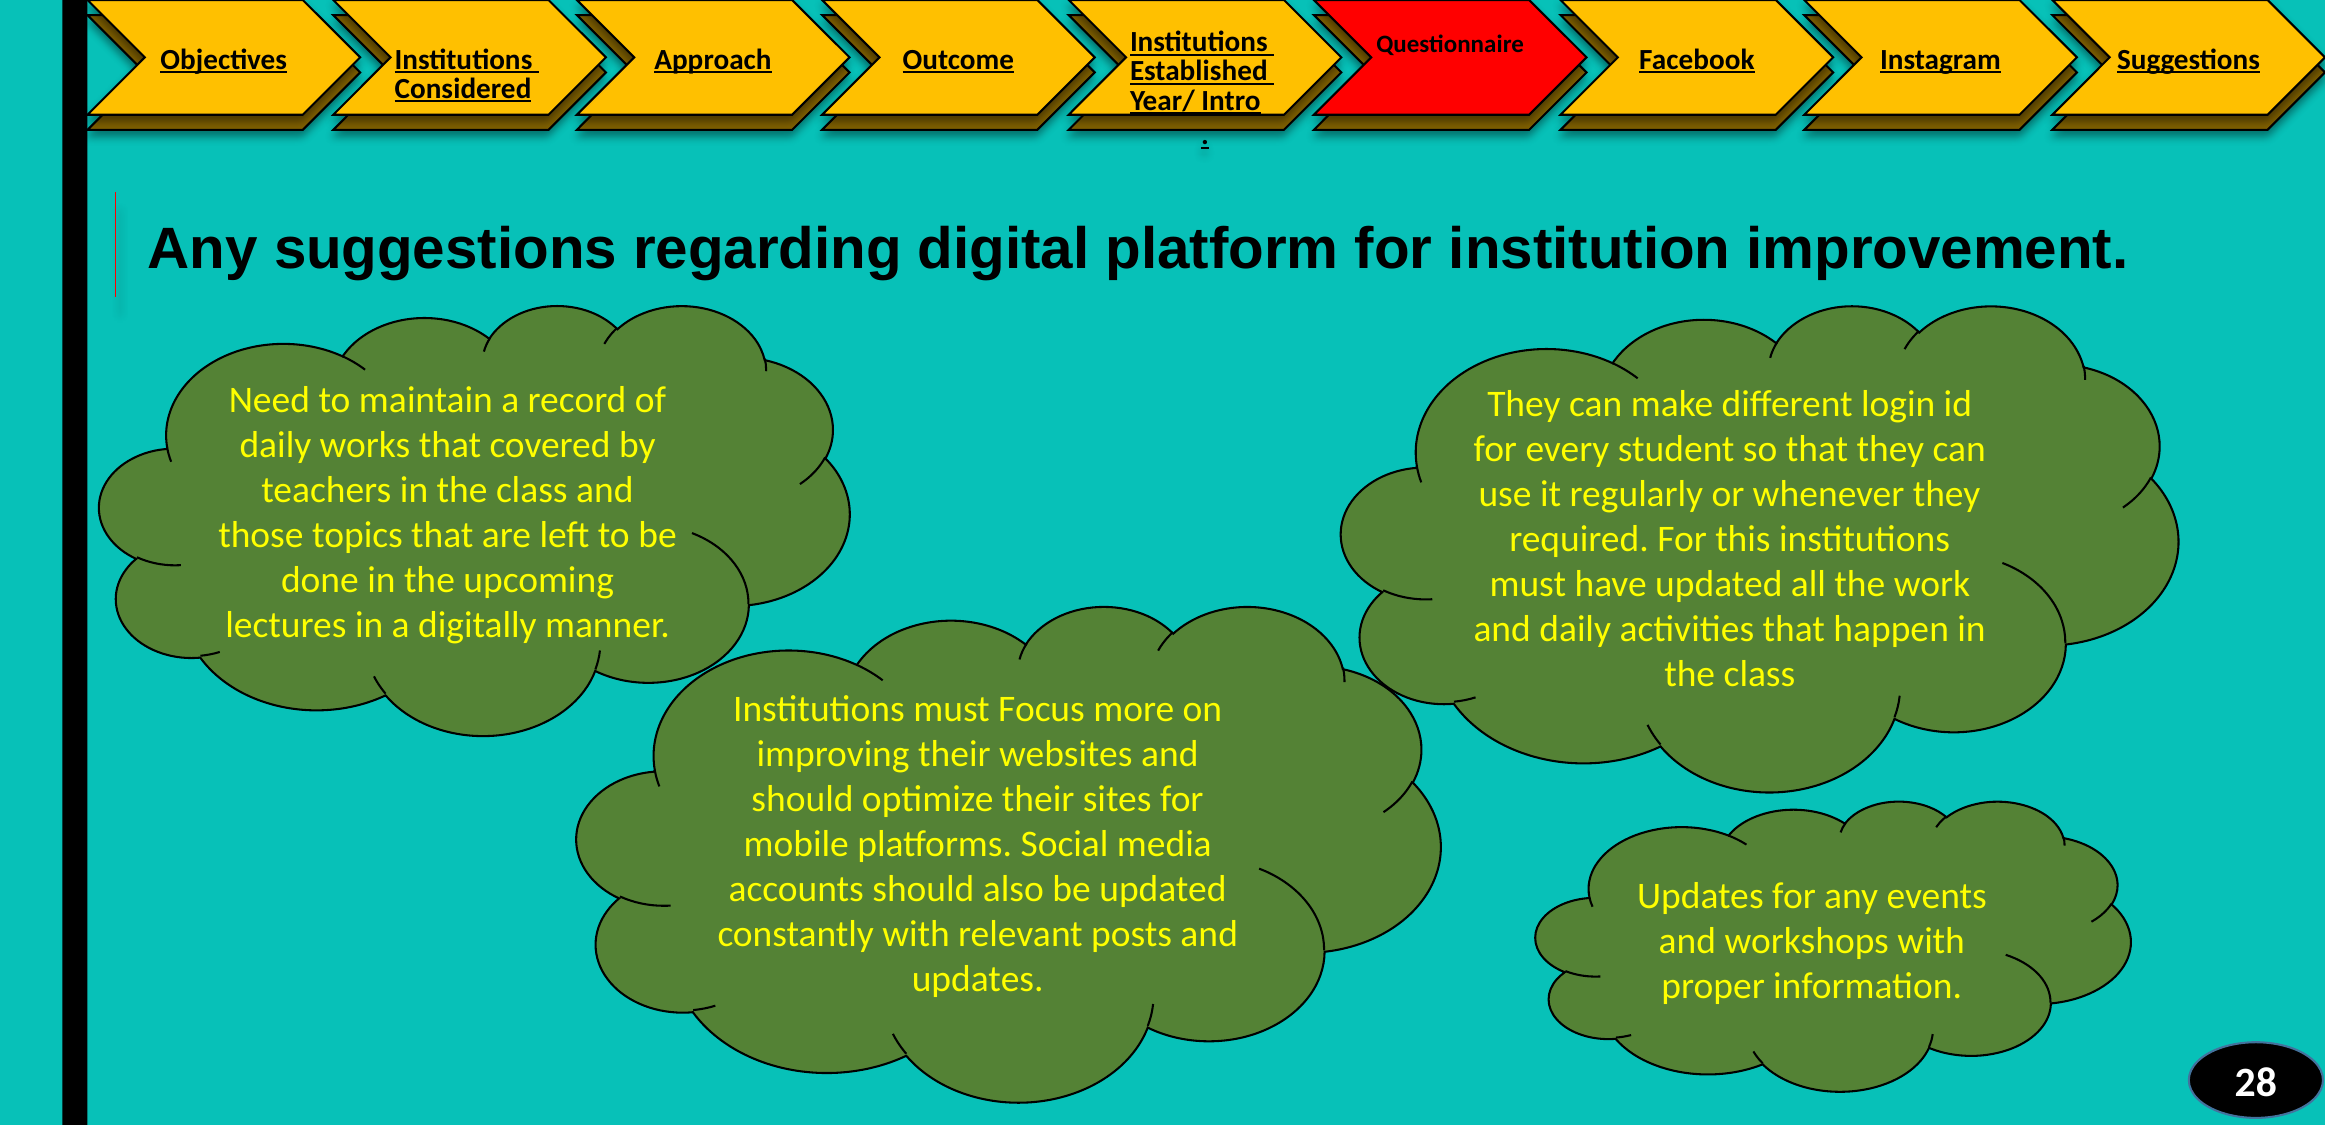

Facebook

Instagram

Suggestions

Objectives

Institutions Considered

Approach

Outcome

Institutions Established Year/ Intro.

Questionnaire

Any suggestions regarding digital platform for institution improvement.
Need to maintain a record of daily works that covered by teachers in the class and those topics that are left to be done in the upcoming lectures in a digitally manner.
They can make different login id for every student so that they can use it regularly or whenever they required. For this institutions must have updated all the work and daily activities that happen in the class
Institutions must Focus more on improving their websites and should optimize their sites for mobile platforms. Social media accounts should also be updated constantly with relevant posts and updates.
Updates for any events and workshops with proper information.
28